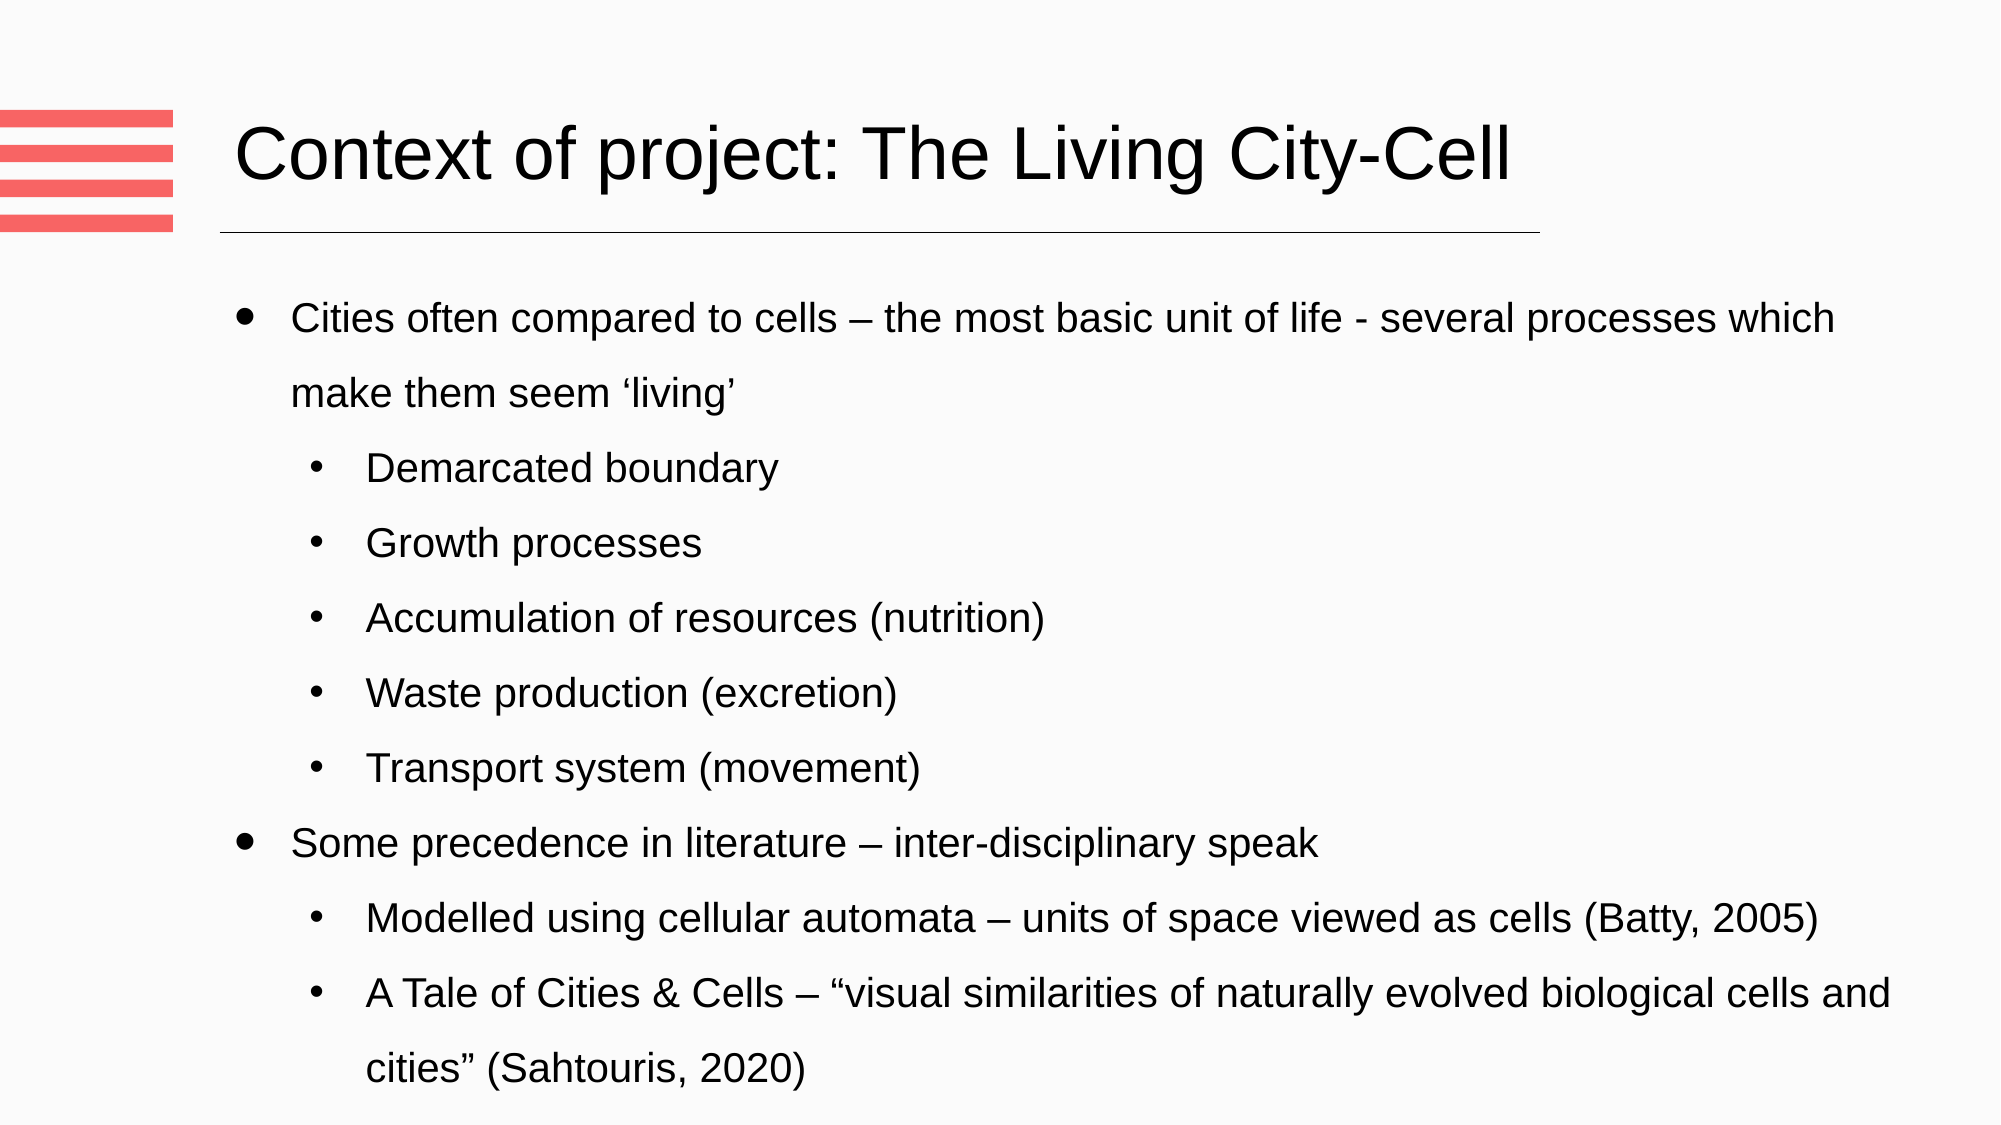

Context of project: The Living City-Cell

Cities often compared to cells – the most basic unit of life - several processes which make them seem ‘living’
Demarcated boundary
Growth processes
Accumulation of resources (nutrition)
Waste production (excretion)
Transport system (movement)
Some precedence in literature – inter-disciplinary speak
Modelled using cellular automata – units of space viewed as cells (Batty, 2005)
A Tale of Cities & Cells – “visual similarities of naturally evolved biological cells and cities” (Sahtouris, 2020)